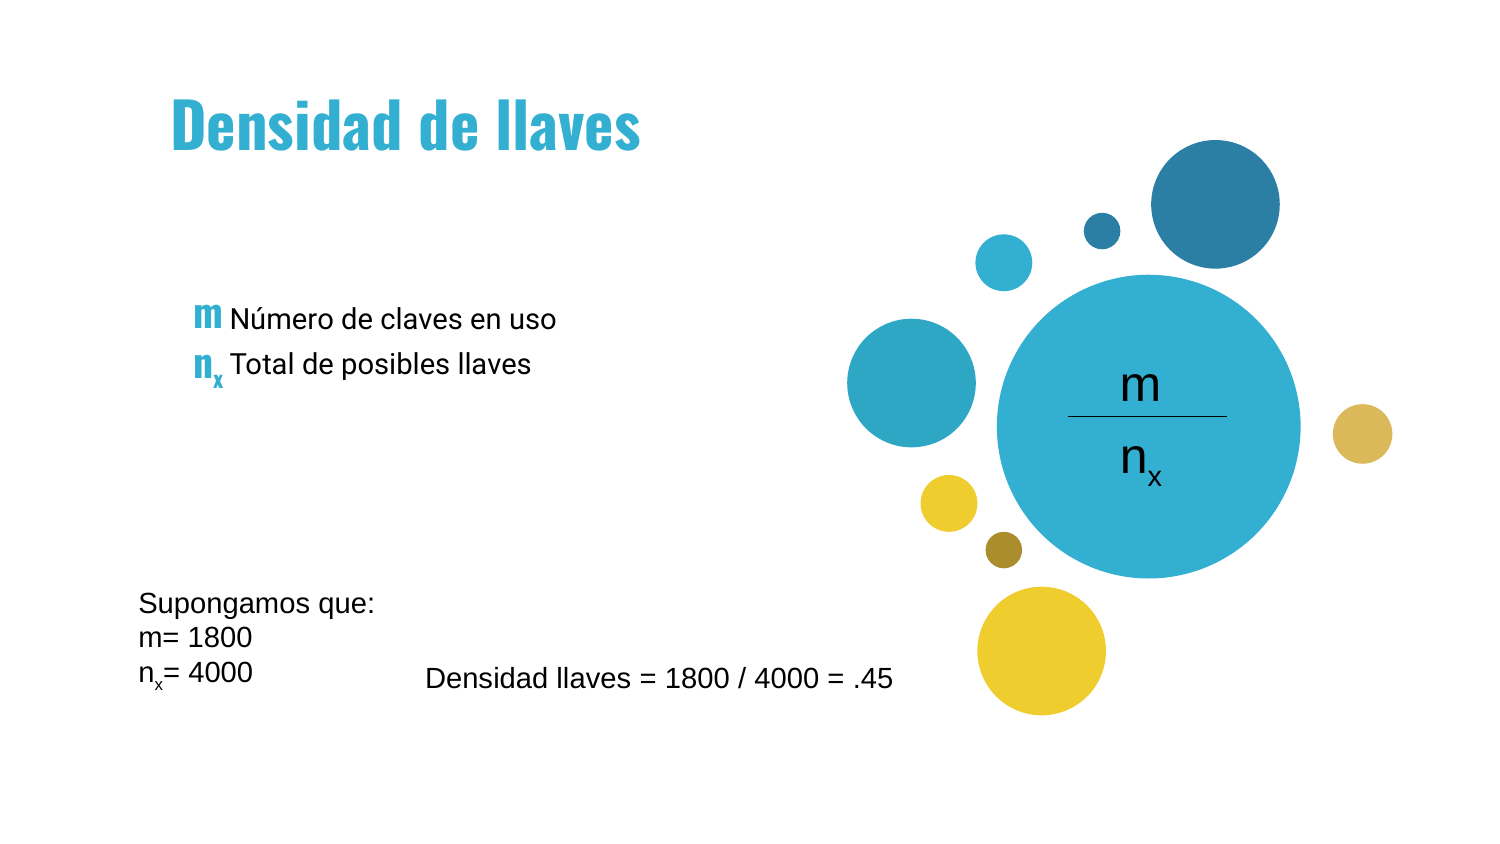

# Densidad de llaves
m
Número de claves en uso
nx
Total de posibles llaves
m
nx
Supongamos que:
m= 1800
nx= 4000
Densidad llaves = 1800 / 4000 = .45